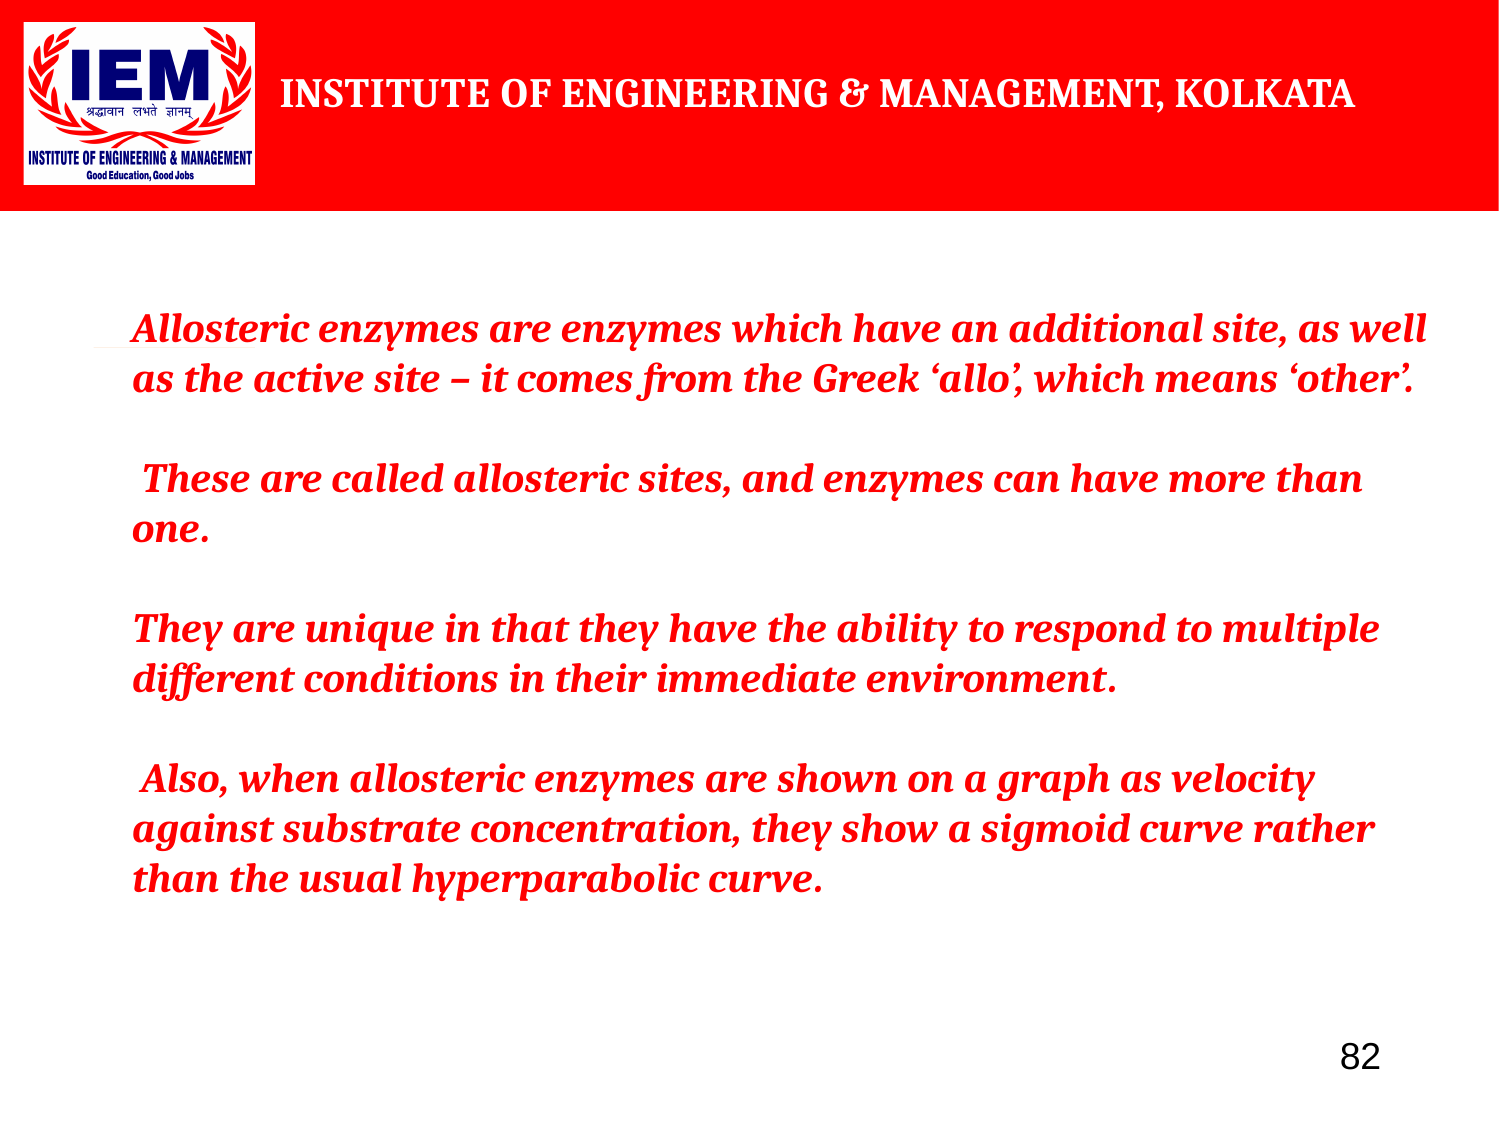

Allosteric enzymes are enzymes which have an additional site, as well as the active site – it comes from the Greek ‘allo’, which means ‘other’.

 These are called allosteric sites, and enzymes can have more than one.

They are unique in that they have the ability to respond to multiple different conditions in their immediate environment.

 Also, when allosteric enzymes are shown on a graph as velocity against substrate concentration, they show a sigmoid curve rather than the usual hyperparabolic curve.